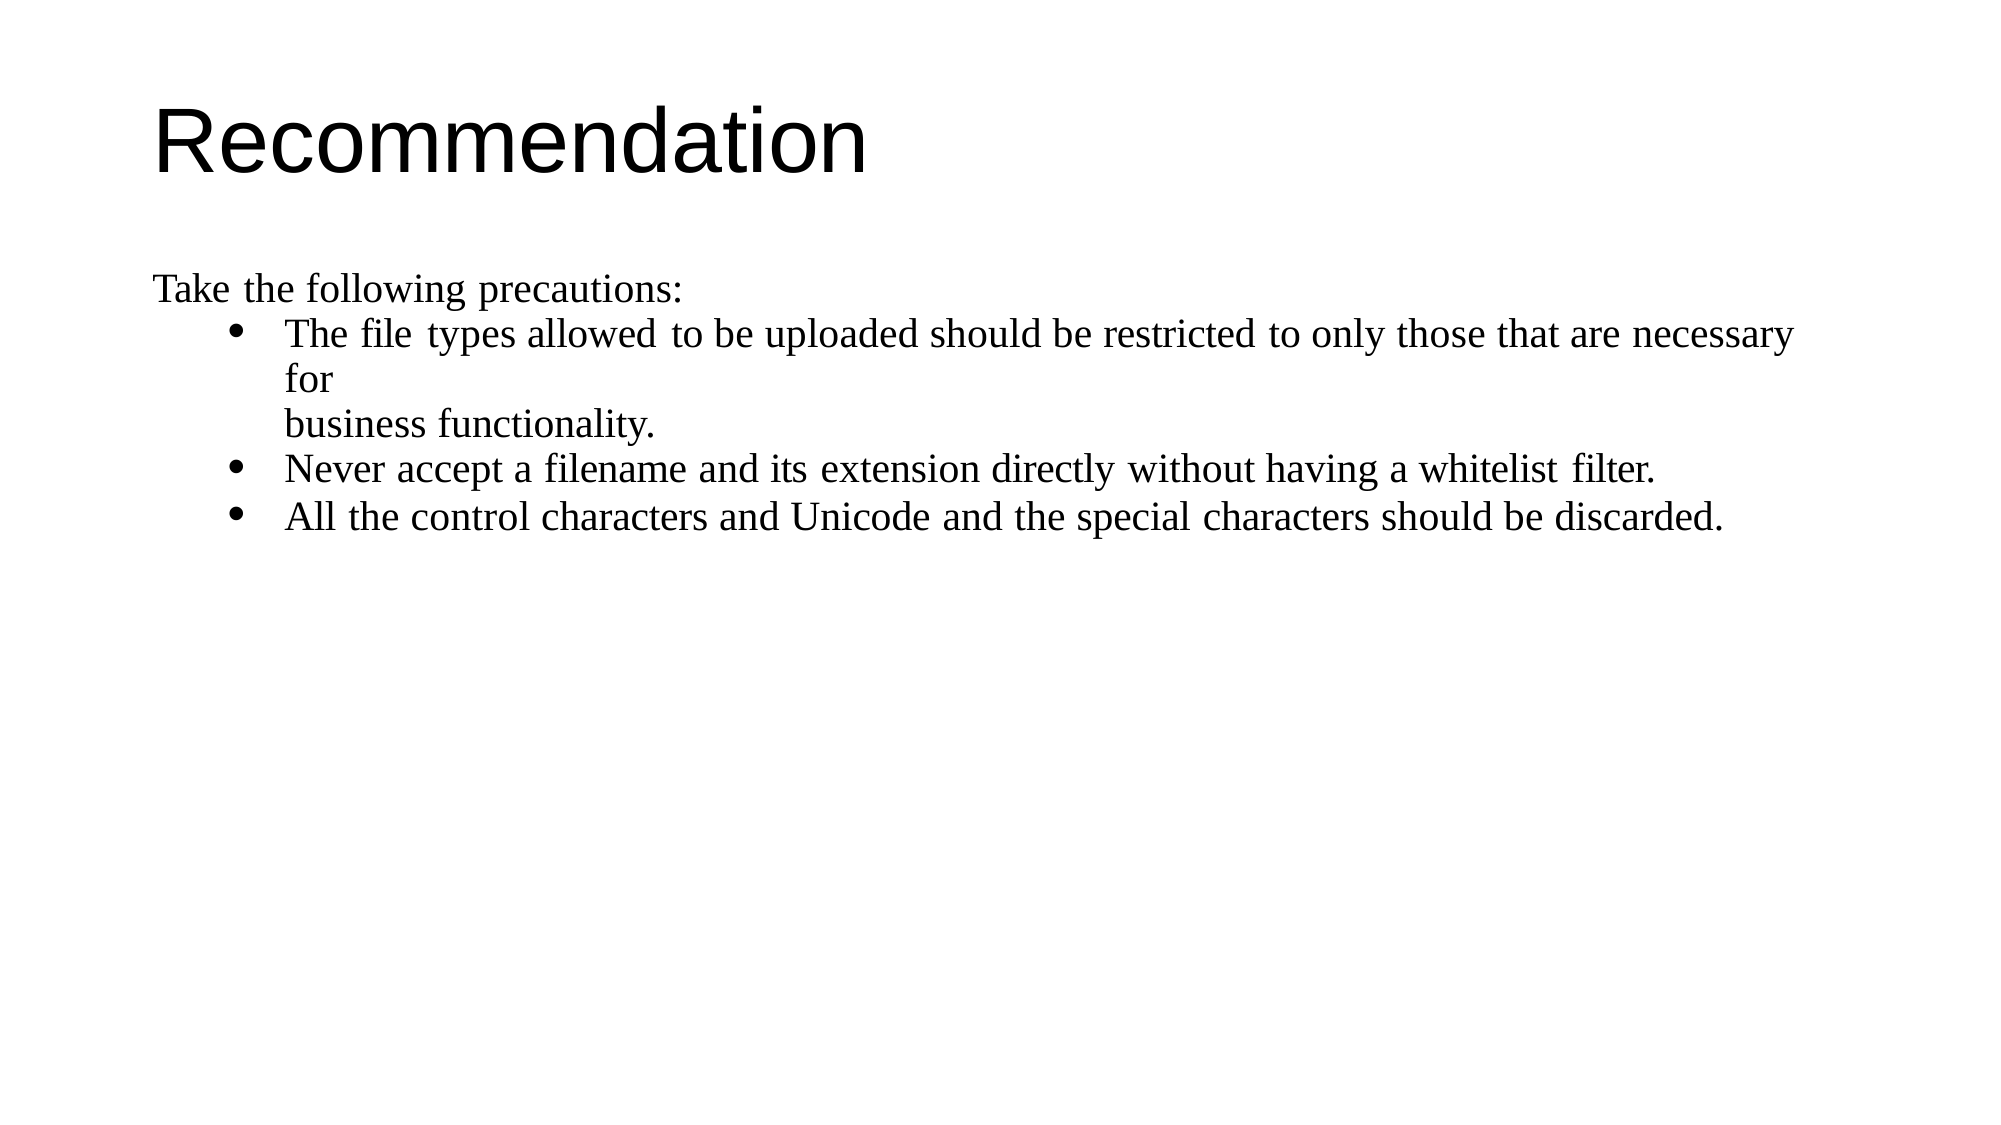

# Recommendation
Take the following precautions:
The file types allowed to be uploaded should be restricted to only those that are necessary for
business functionality.
Never accept a filename and its extension directly without having a whitelist filter.
All the control characters and Unicode and the special characters should be discarded.